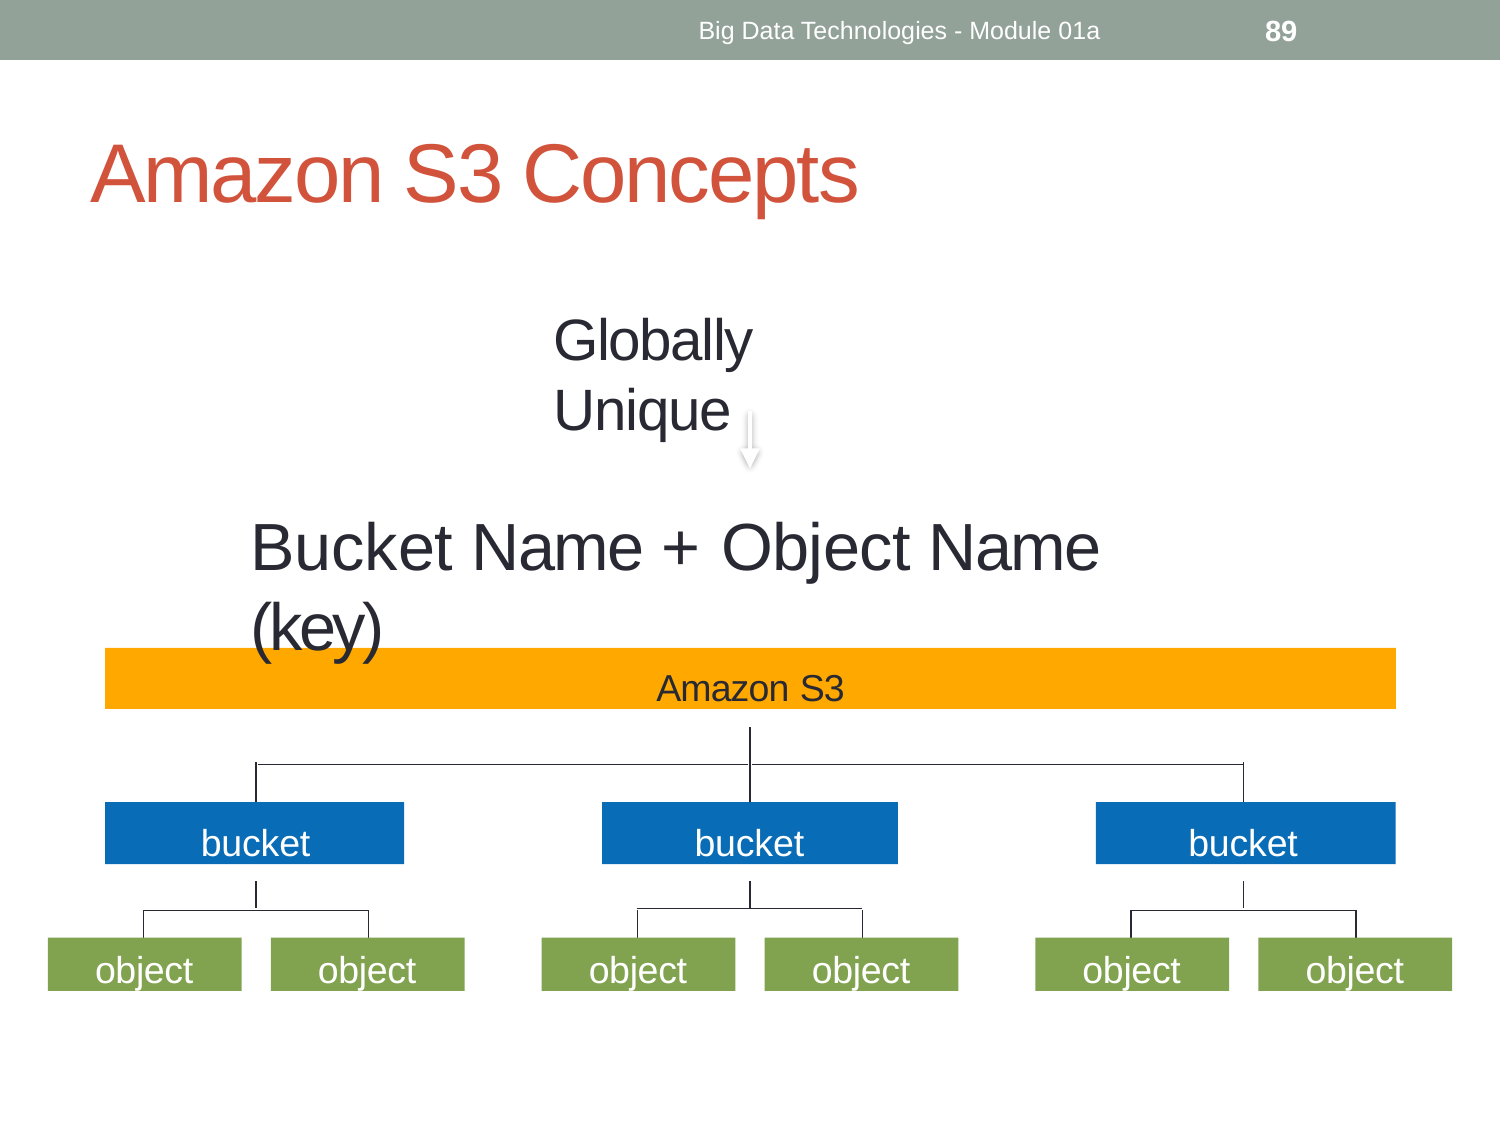

Big Data Technologies - Module 01a
89
# Amazon S3 Concepts
Globally Unique

Bucket Name + Object Name (key)
Amazon S3

bucket
bucket
bucket

object
object
object
object
object
object